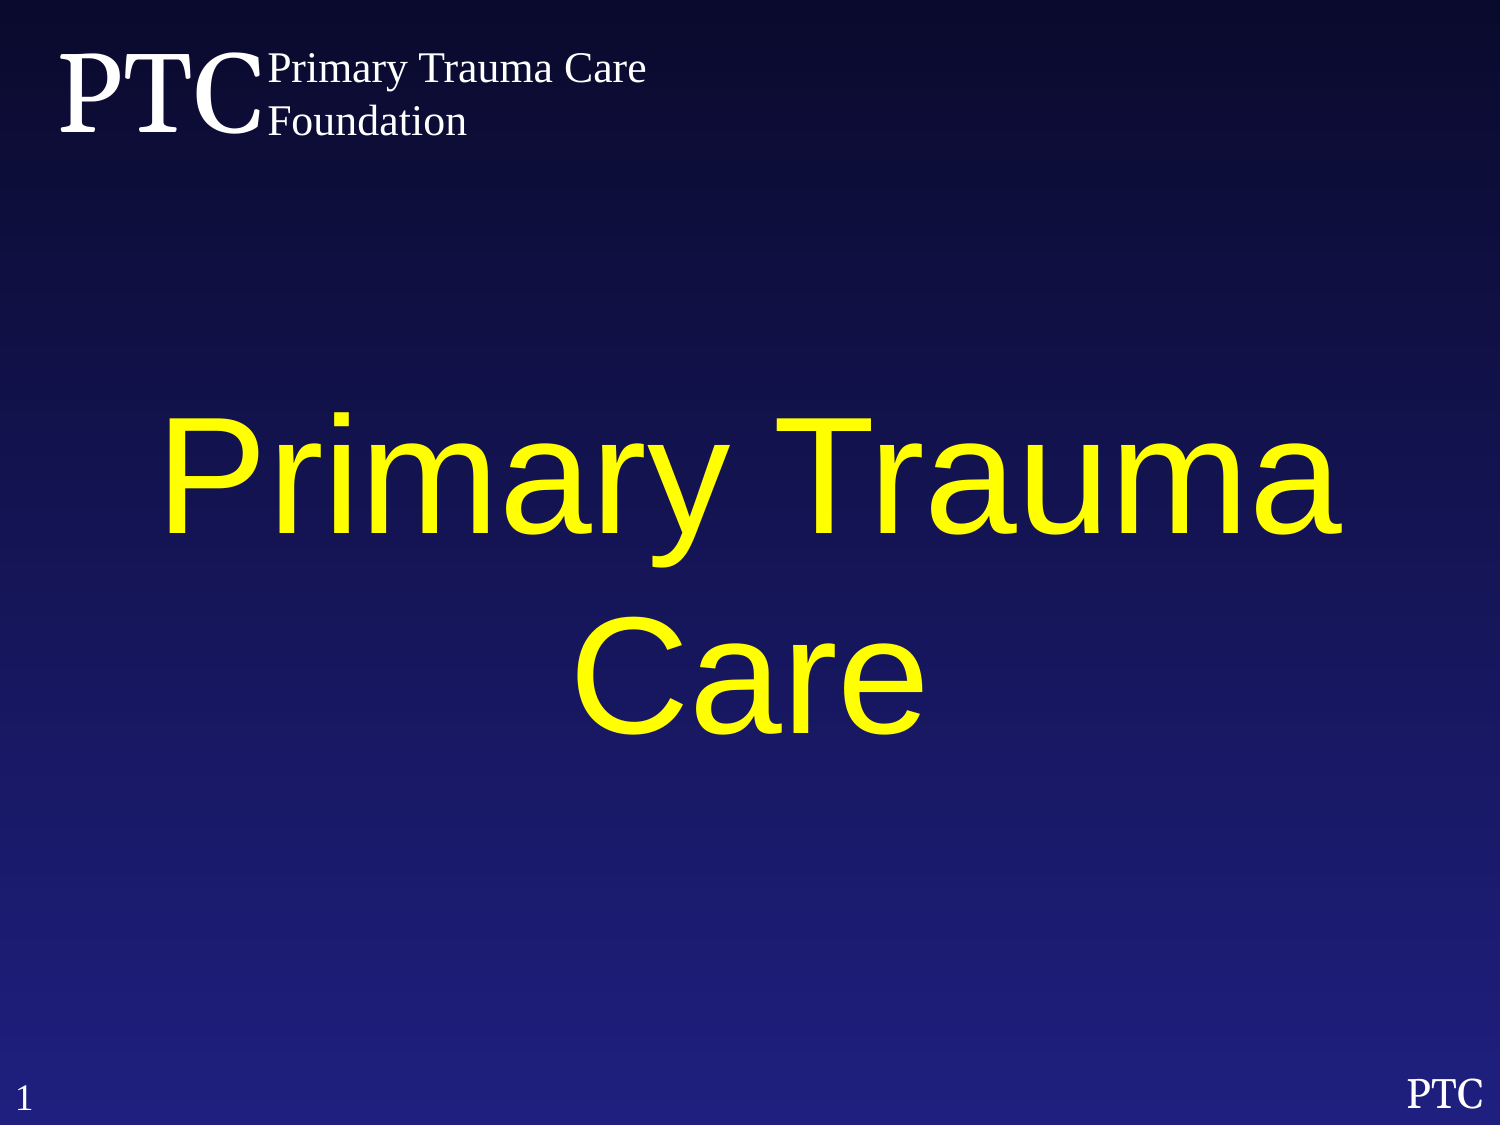

PTC
Primary Trauma Care
Foundation
Primary Trauma
Care
1